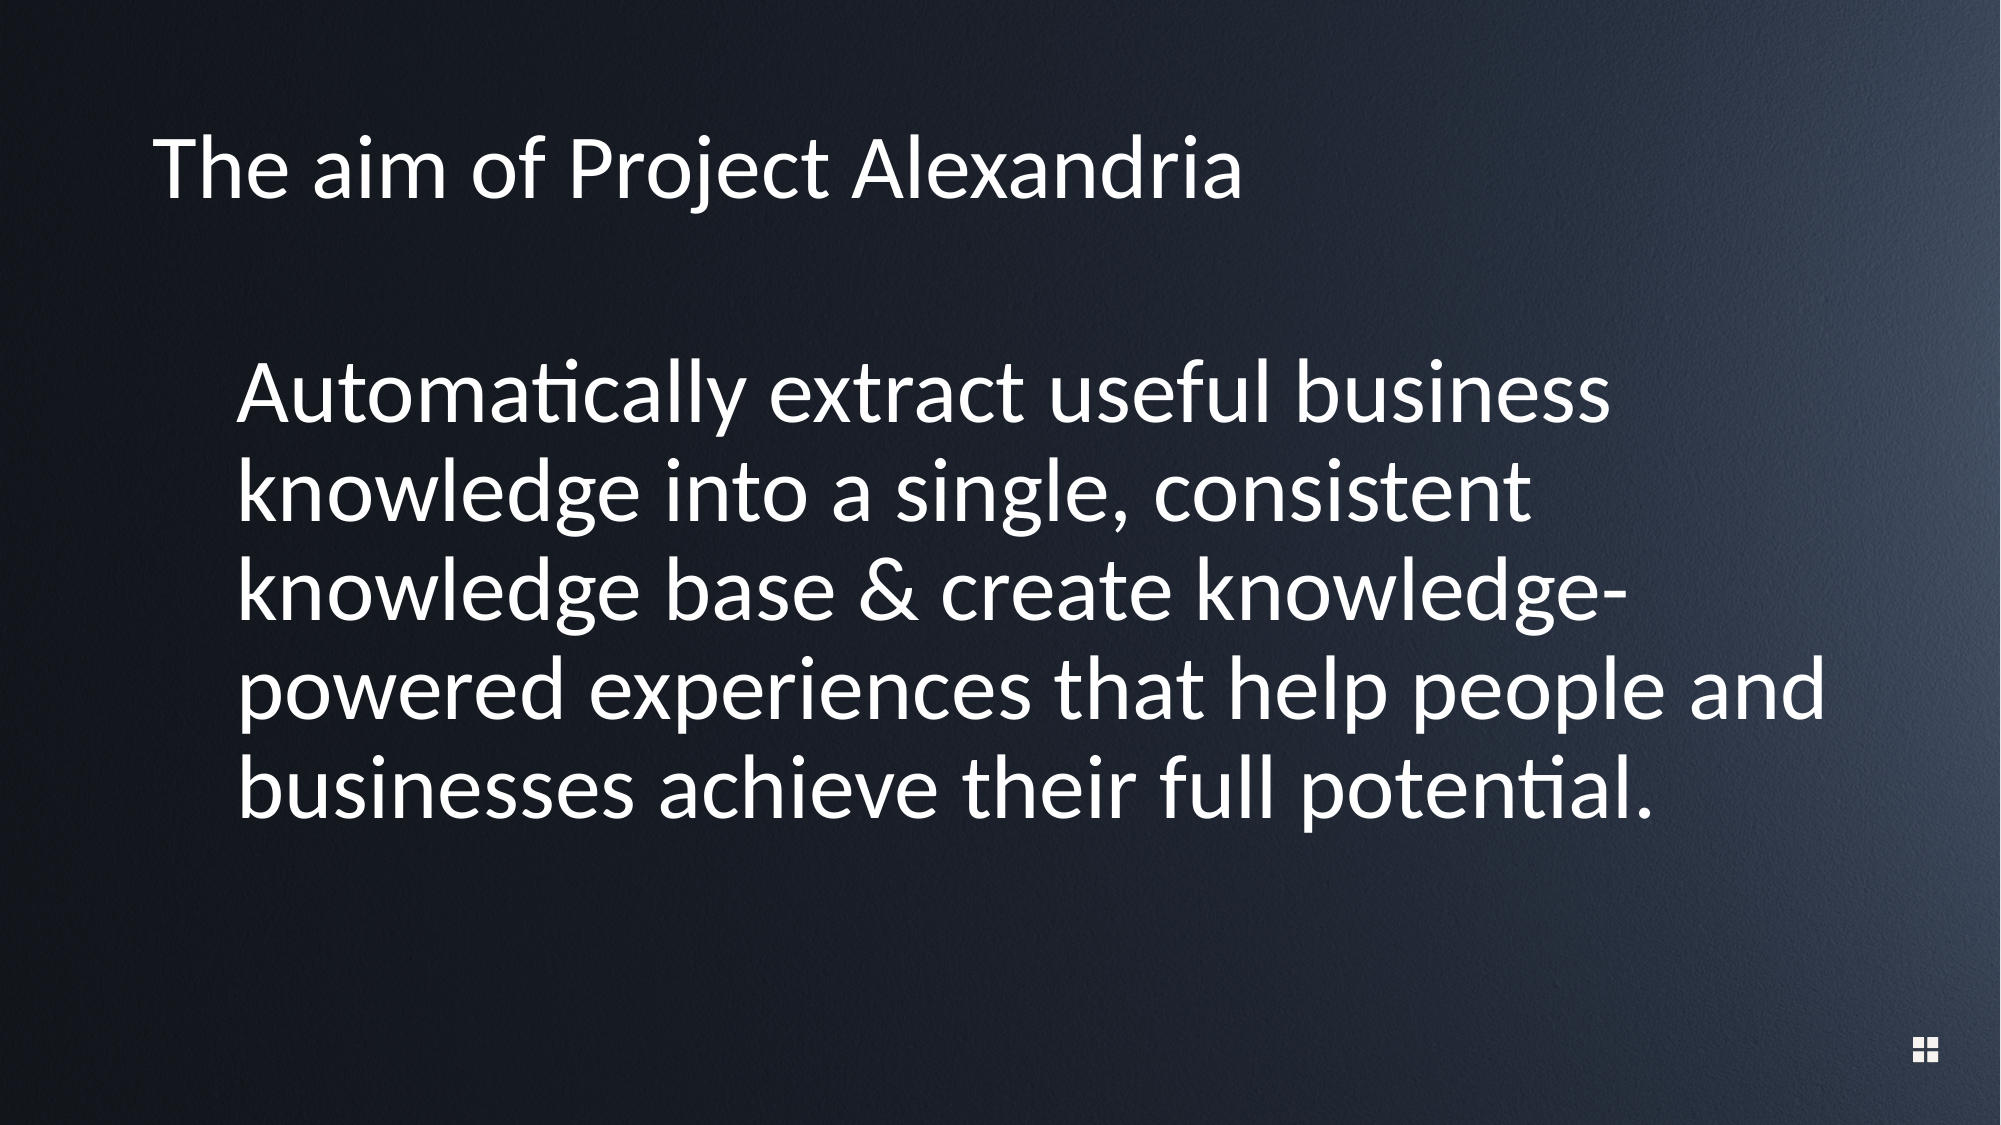

# The aim of Project Alexandria
Automatically extract useful business knowledge into a single, consistent knowledge base & create knowledge-powered experiences that help people and businesses achieve their full potential.